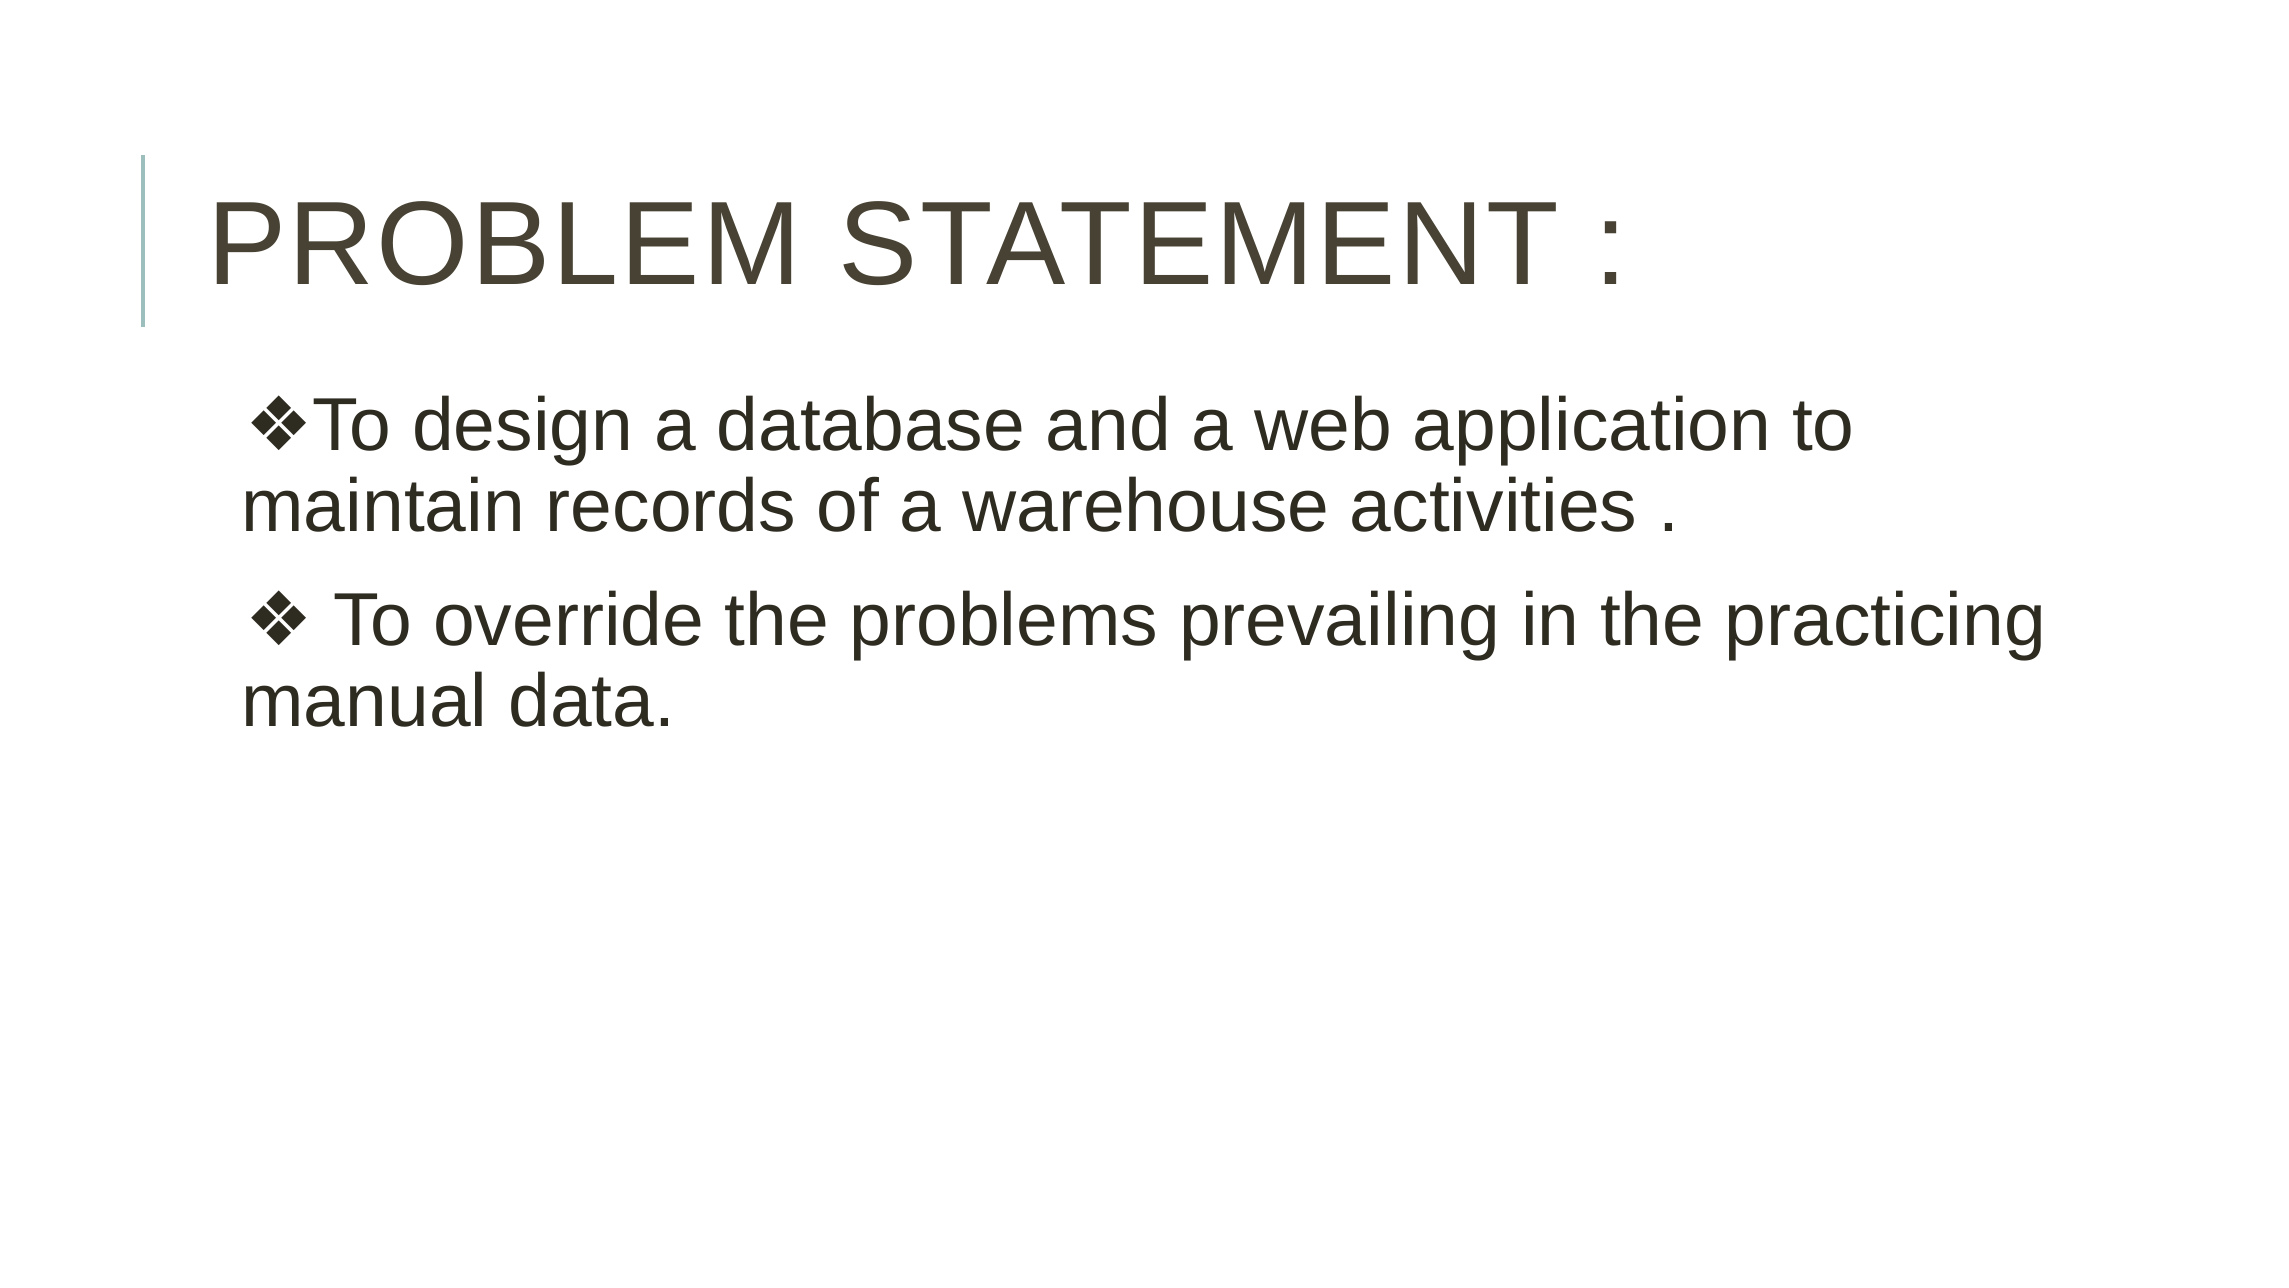

# Problem statement :
❖To design a database and a web application to maintain records of a warehouse activities .
❖ To override the problems prevailing in the practicing manual data.